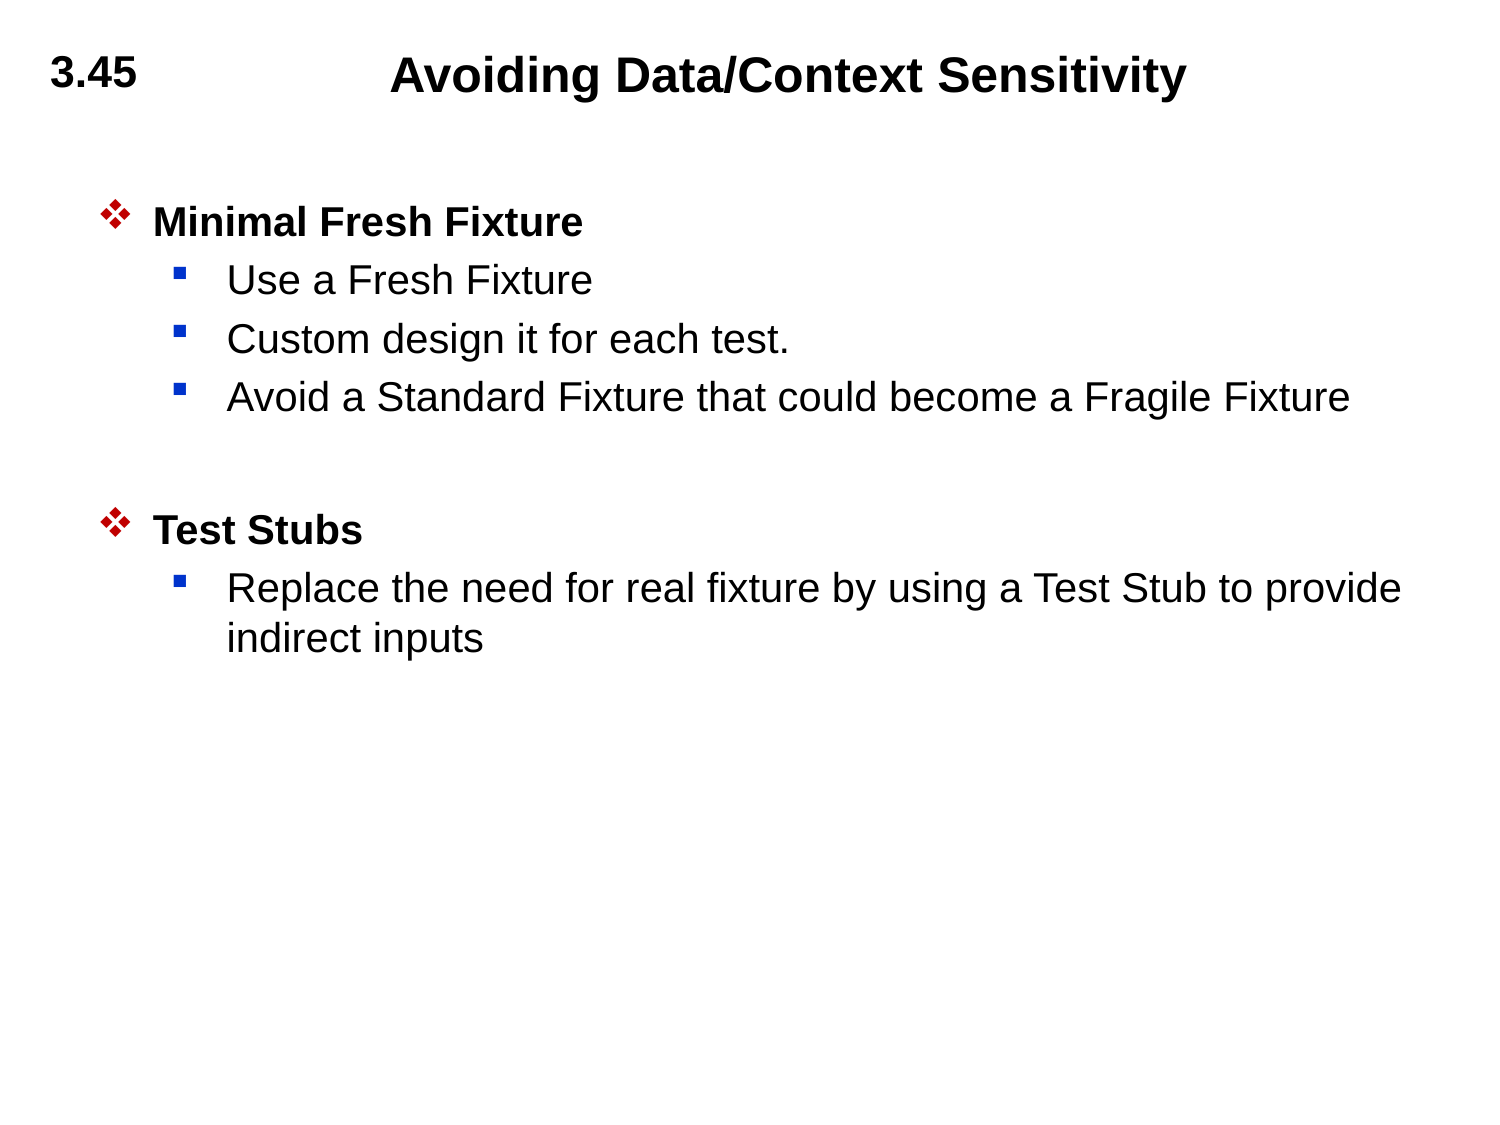

3.45
# Avoiding Data/Context Sensitivity

Minimal Fresh Fixture
Use a Fresh Fixture
Custom design it for each test.
Avoid a Standard Fixture that could become a Fragile Fixture

Test Stubs
Replace the need for real fixture by using a Test Stub to provide indirect inputs